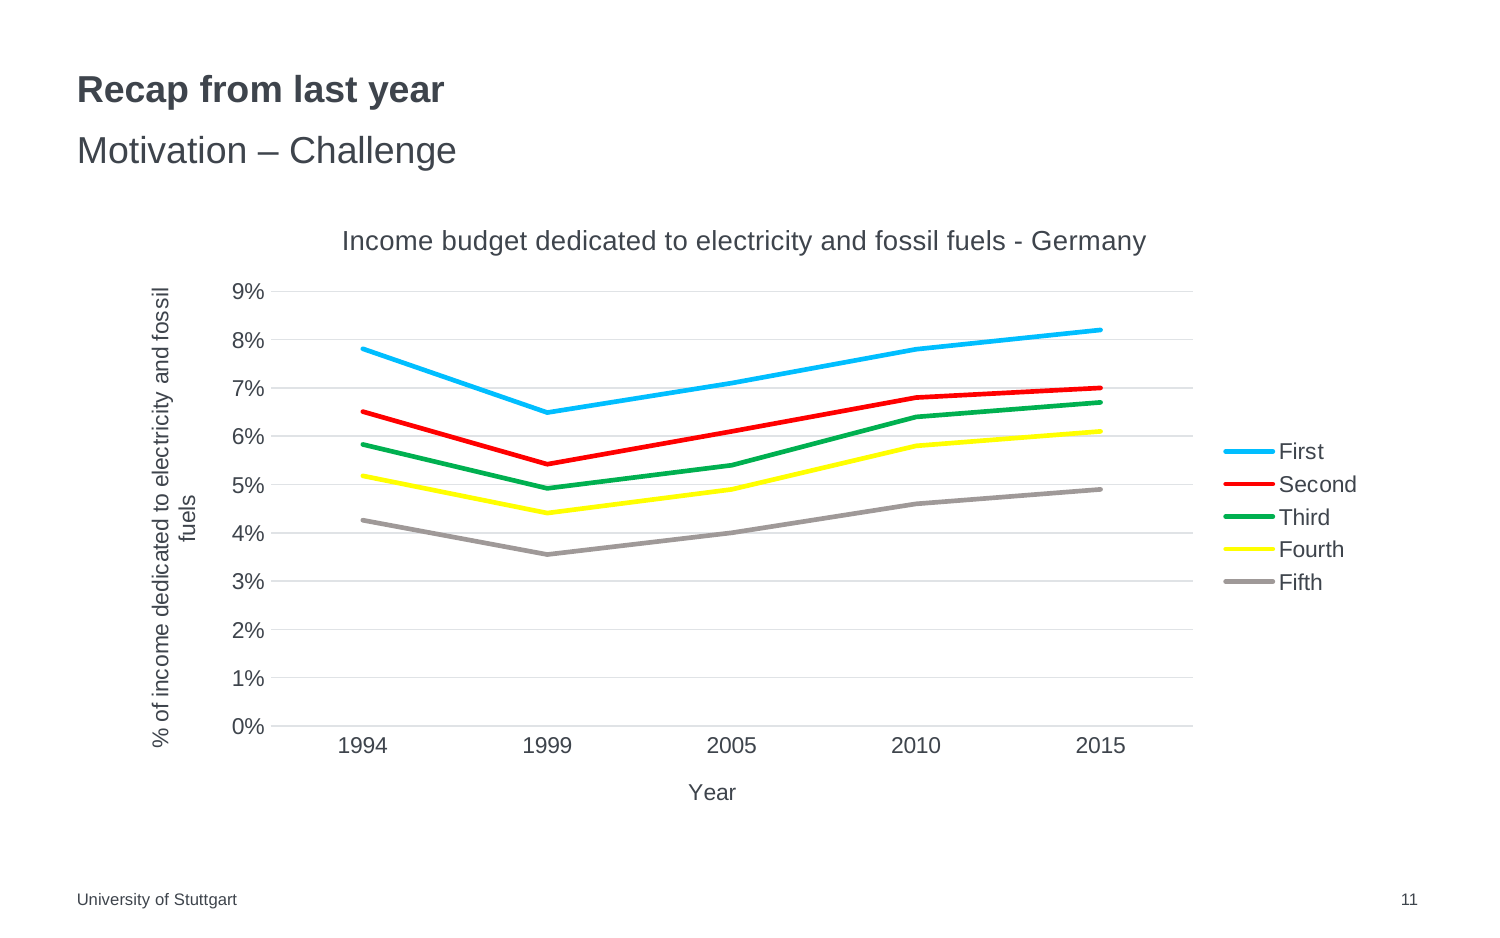

# Recap from last year
Motivation – Challenge

### Chart: Income budget dedicated to electricity and fossil fuels - Germany

| Category | First | Second | Third | Fourth | Fifth |
|---|---|---|---|---|---|
| 1994 | 0.0781 | 0.06509999999999999 | 0.0583 | 0.0518 | 0.0426 |
| 1999 | 0.0649 | 0.0542 | 0.0492 | 0.0441 | 0.0355 |
| 2005 | 0.071 | 0.061 | 0.054000000000000006 | 0.049 | 0.04 |
| 2010 | 0.078 | 0.068 | 0.064 | 0.057999999999999996 | 0.046 |
| 2015 | 0.08199999999999999 | 0.07 | 0.067 | 0.061 | 0.049 |
University of Stuttgart
11